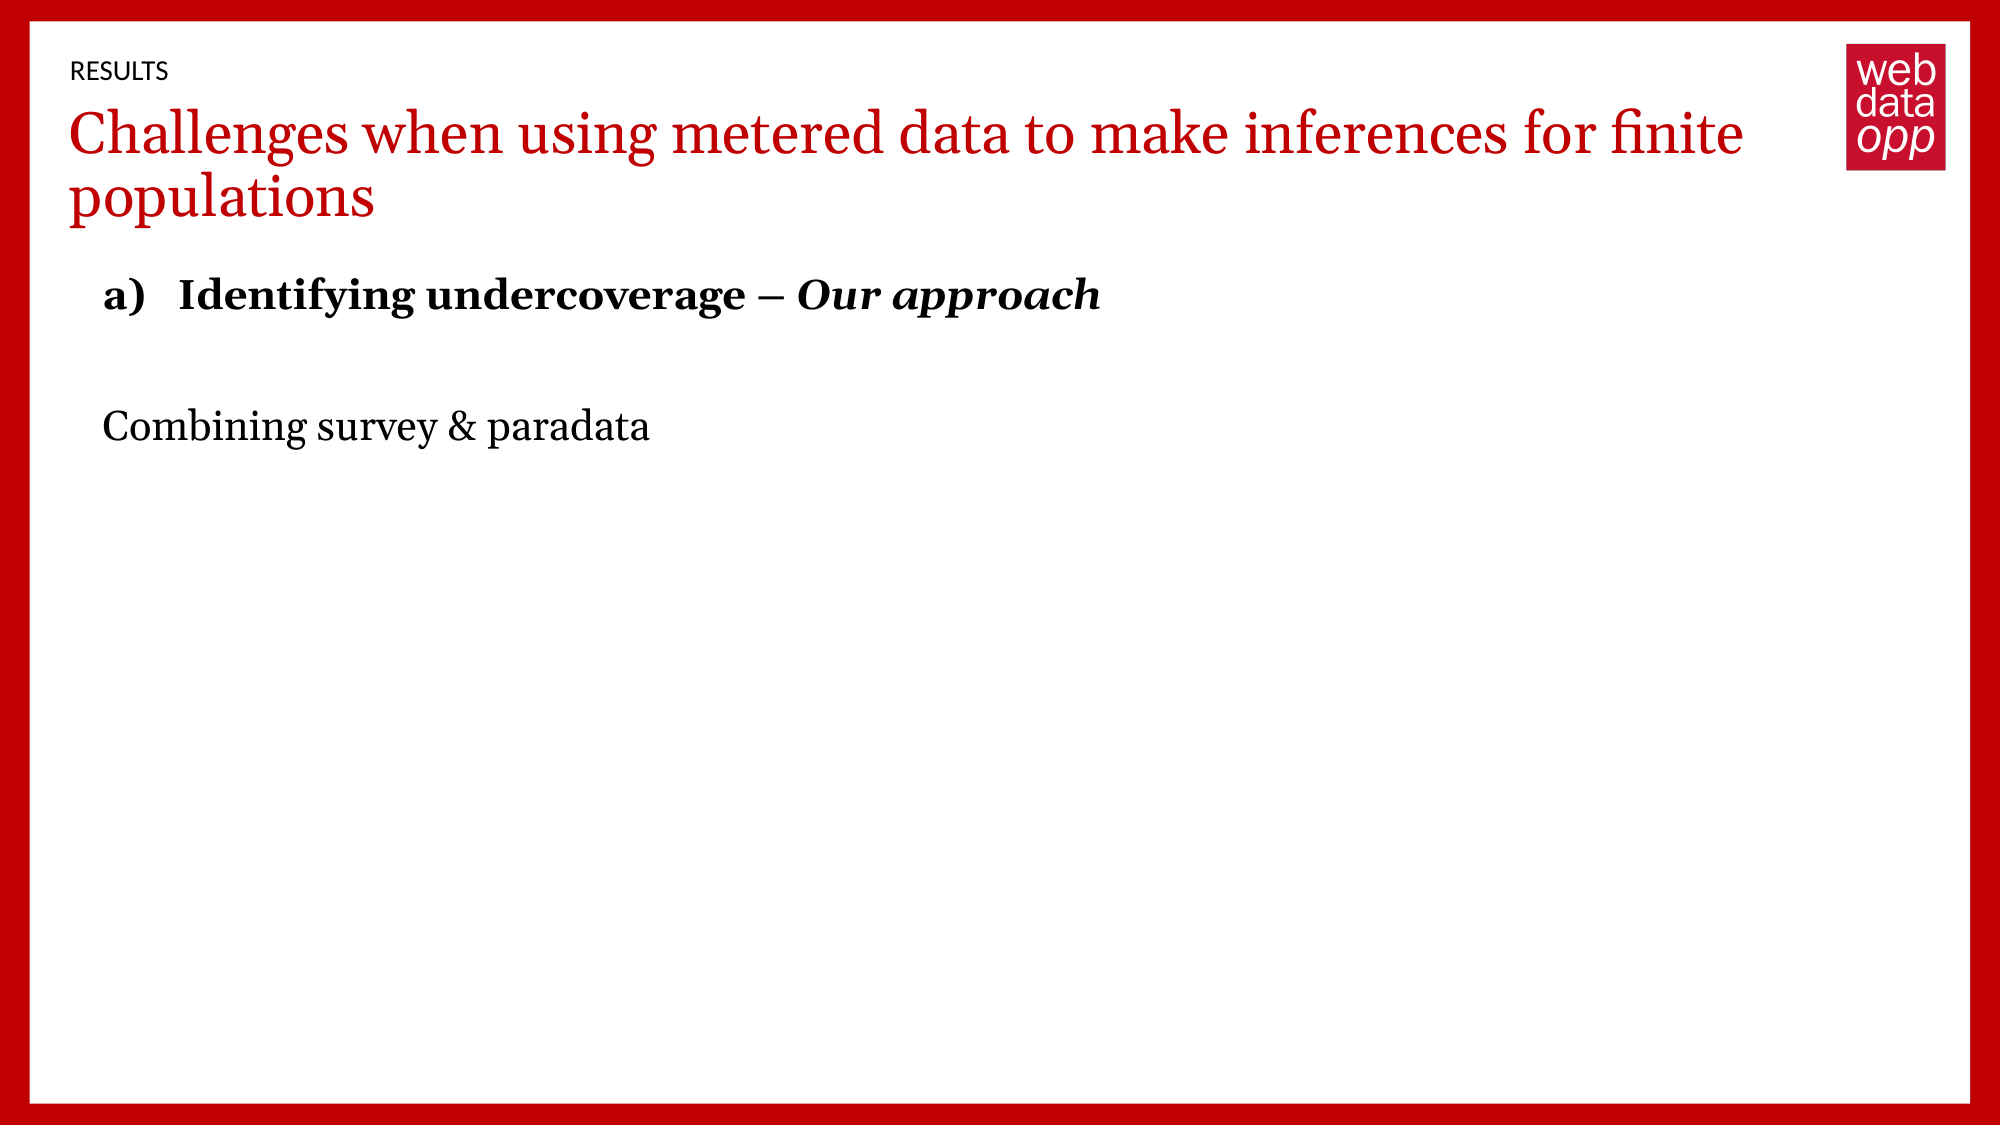

RESULTS
# Challenges when using metered data to make inferences for finite populations
Identifying undercoverage – Our approach

Combining survey & paradata